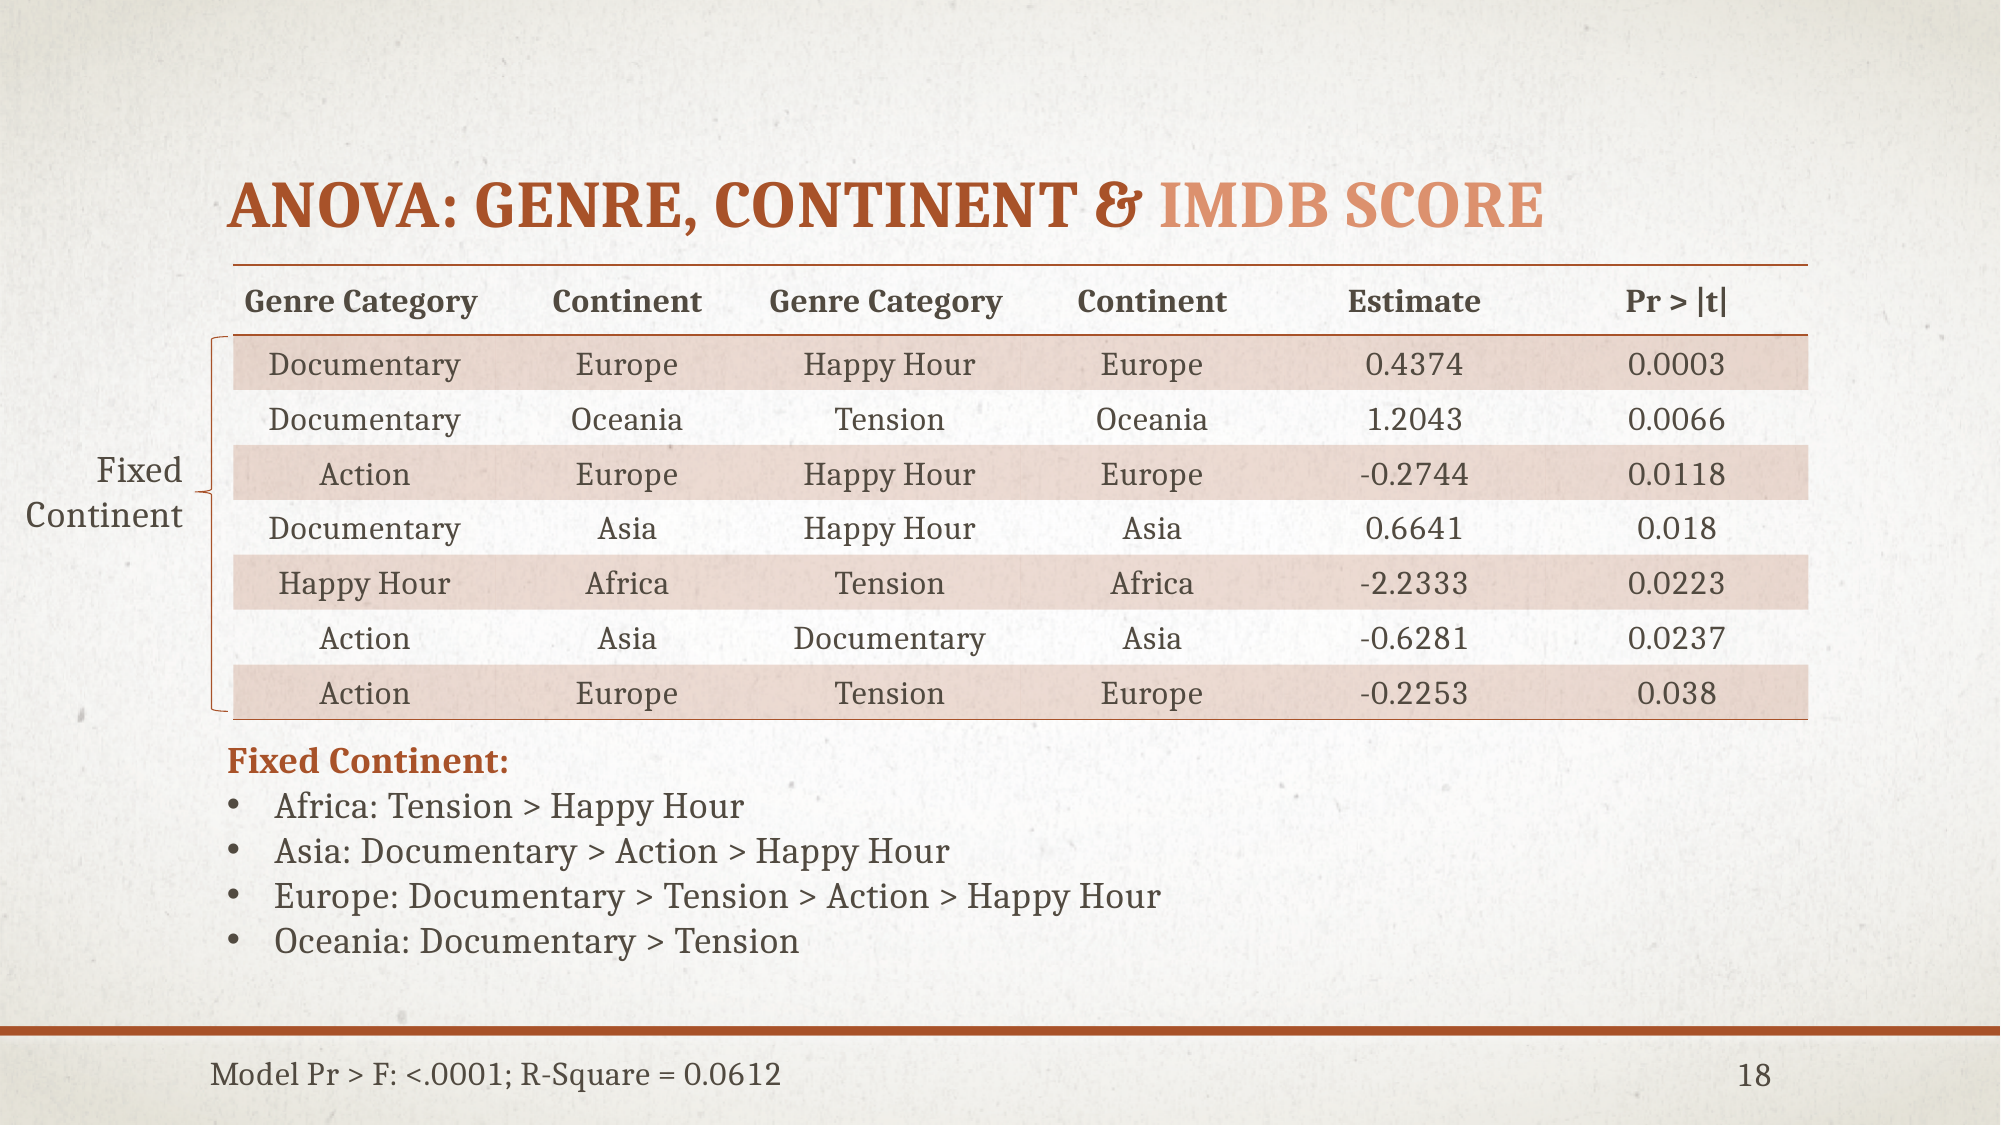

# ANOVA: Genre, Continent & IMDB Score
| Genre Category | Continent | Genre Category | Continent | Estimate | Pr > |t| |
| --- | --- | --- | --- | --- | --- |
| Documentary | Europe | Happy Hour | Europe | 0.4374 | 0.0003 |
| Documentary | Oceania | Tension | Oceania | 1.2043 | 0.0066 |
| Action | Europe | Happy Hour | Europe | -0.2744 | 0.0118 |
| Documentary | Asia | Happy Hour | Asia | 0.6641 | 0.018 |
| Happy Hour | Africa | Tension | Africa | -2.2333 | 0.0223 |
| Action | Asia | Documentary | Asia | -0.6281 | 0.0237 |
| Action | Europe | Tension | Europe | -0.2253 | 0.038 |

Fixed Continent
Fixed Continent:
Africa: Tension > Happy Hour
Asia: Documentary > Action > Happy Hour
Europe: Documentary > Tension > Action > Happy Hour
Oceania: Documentary > Tension
Model Pr > F: <.0001; R-Square = 0.0612
18